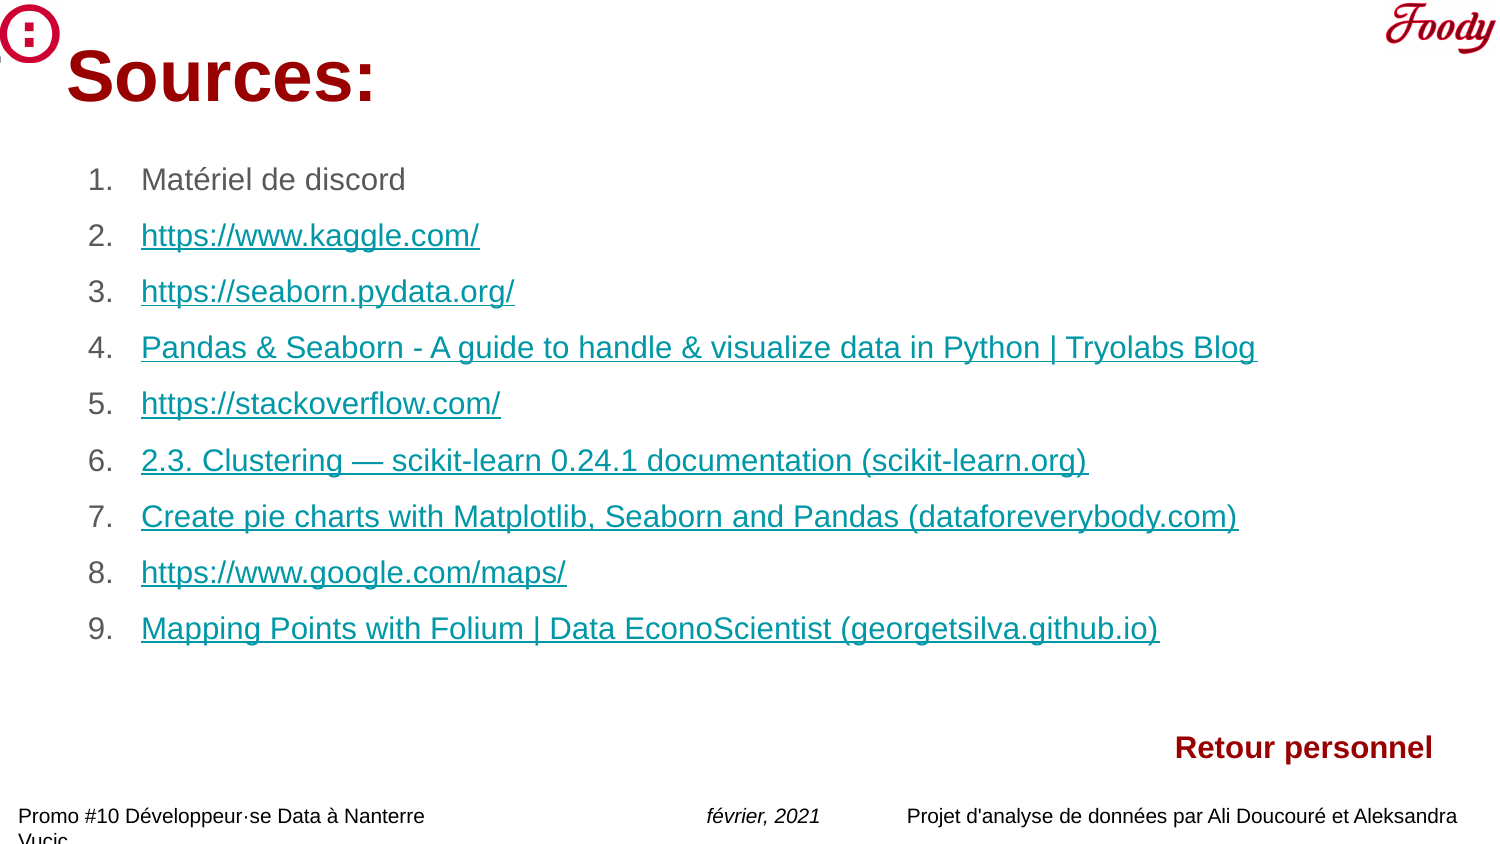

# Sources:

Matériel de discord
https://www.kaggle.com/
https://seaborn.pydata.org/
Pandas & Seaborn - A guide to handle & visualize data in Python | Tryolabs Blog
https://stackoverflow.com/
2.3. Clustering — scikit-learn 0.24.1 documentation (scikit-learn.org)
Create pie charts with Matplotlib, Seaborn and Pandas (dataforeverybody.com)
https://www.google.com/maps/
Mapping Points with Folium | Data EconoScientist (georgetsilva.github.io)

Retour personnel